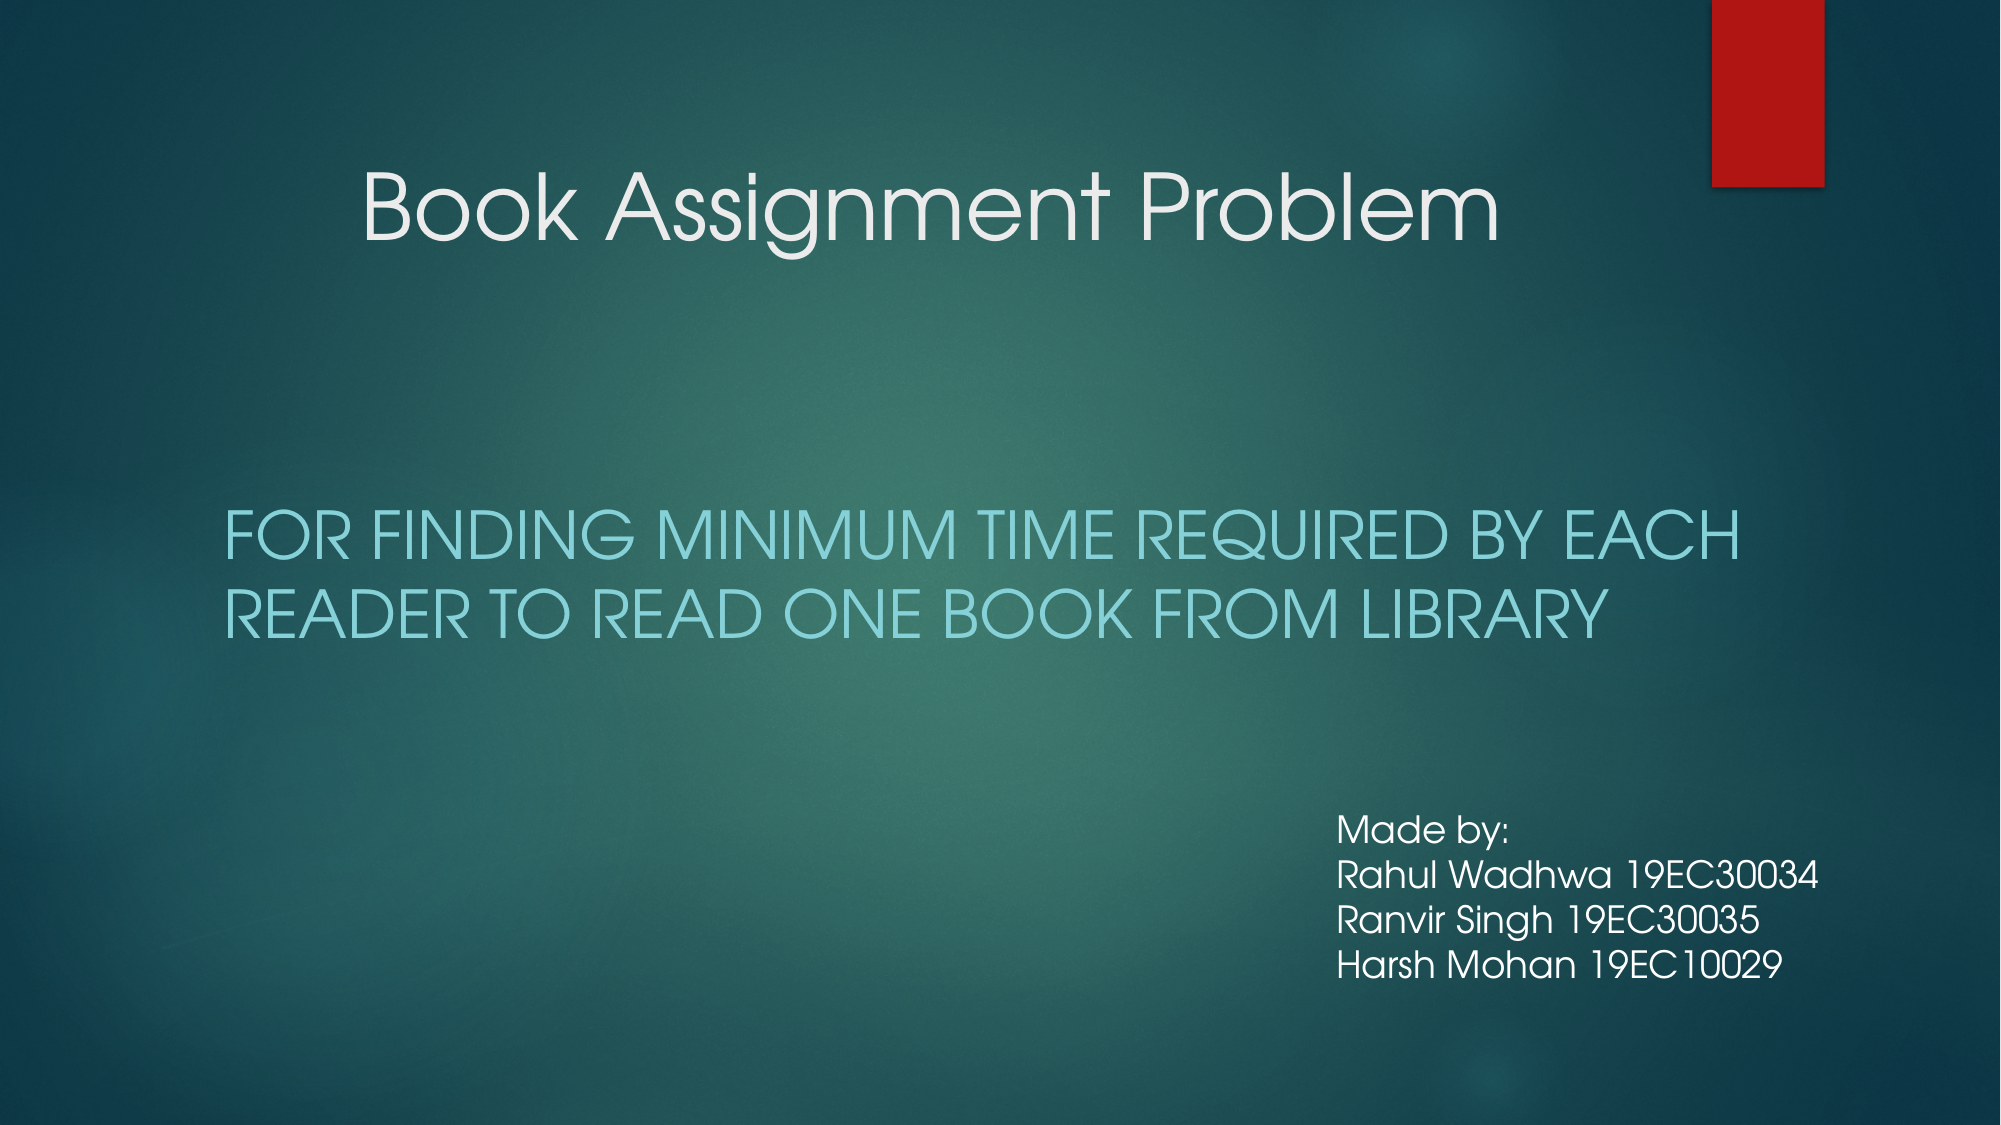

# Book Assignment Problem
FOR FINDING MINIMUM TIME REQUIRED BY EACH READER TO READ ONE BOOK FROM LIBRARY

Made by:
Rahul Wadhwa 19EC30034
Ranvir Singh 19EC30035
Harsh Mohan 19EC10029